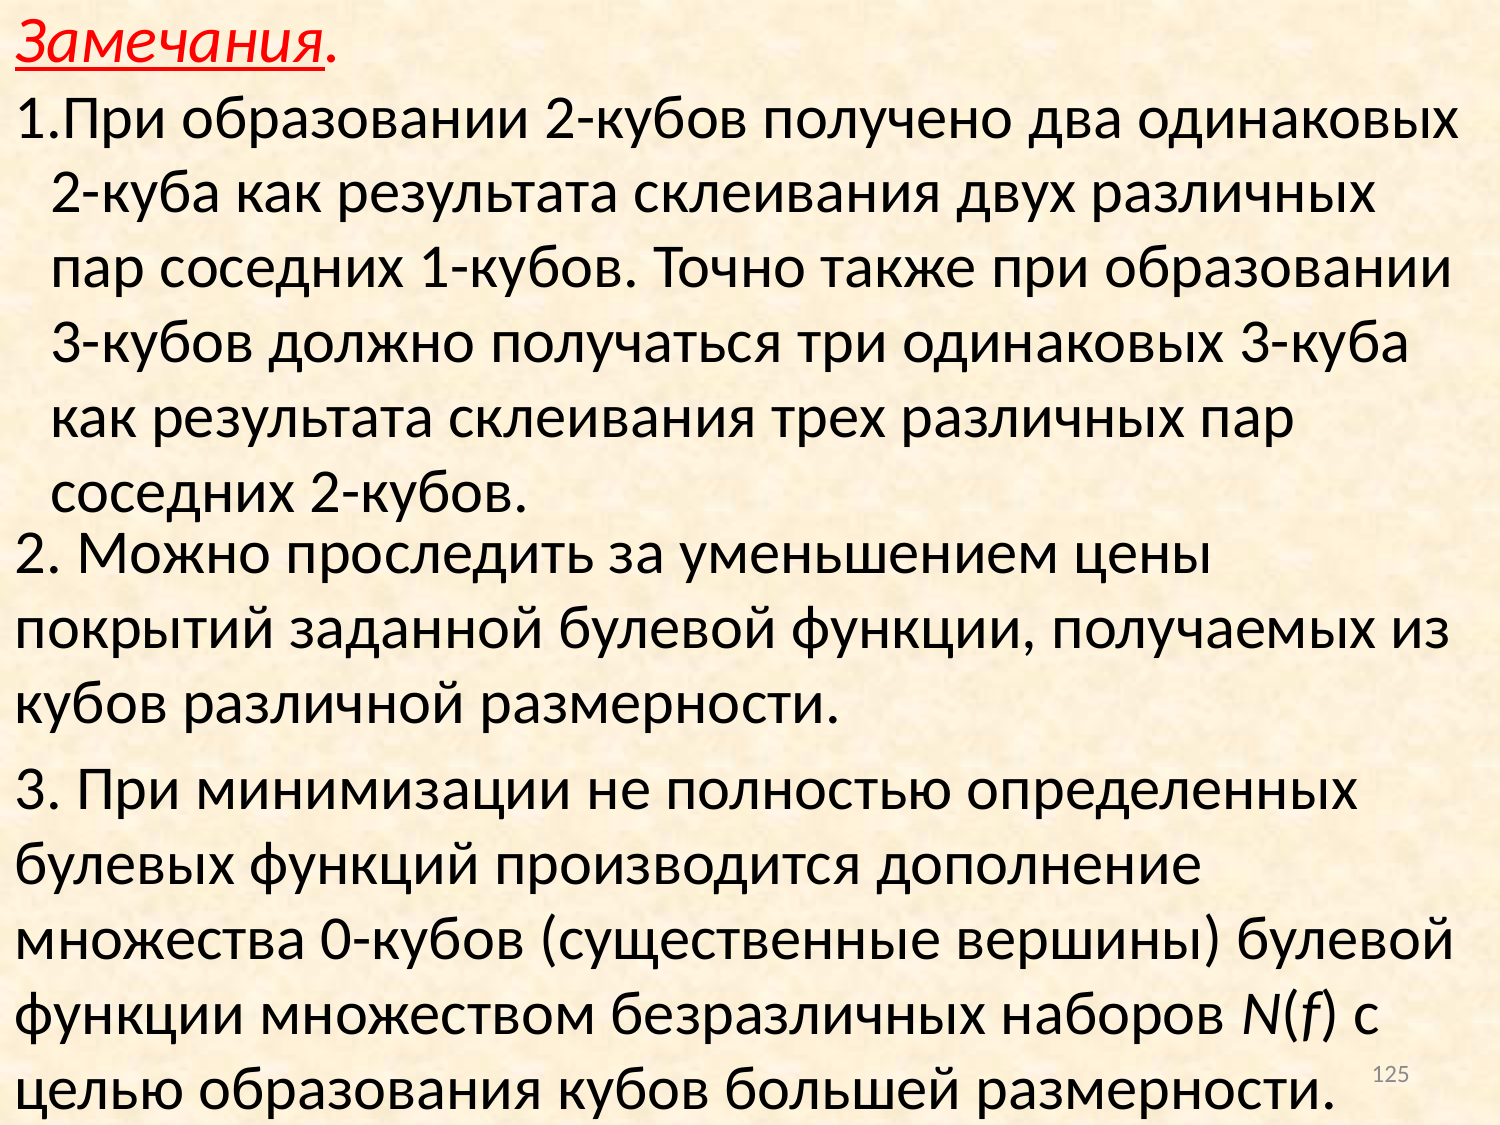

Замечания.
При образовании 2-кубов получено два одинаковых 2-куба как результата склеивания двух различных пар соседних 1-кубов. Точно также при образовании 3-кубов должно получаться три одинаковых 3-куба как результата склеивания трех различных пар соседних 2-кубов.
2. Можно проследить за уменьшением цены покрытий заданной булевой функции, получаемых из кубов различной размерности.
3. При минимизации не полностью определенных булевых функций производится дополнение множества 0-кубов (существенные вершины) булевой функции множеством безразличных наборов N(f) с целью образования кубов большей размерности.
125